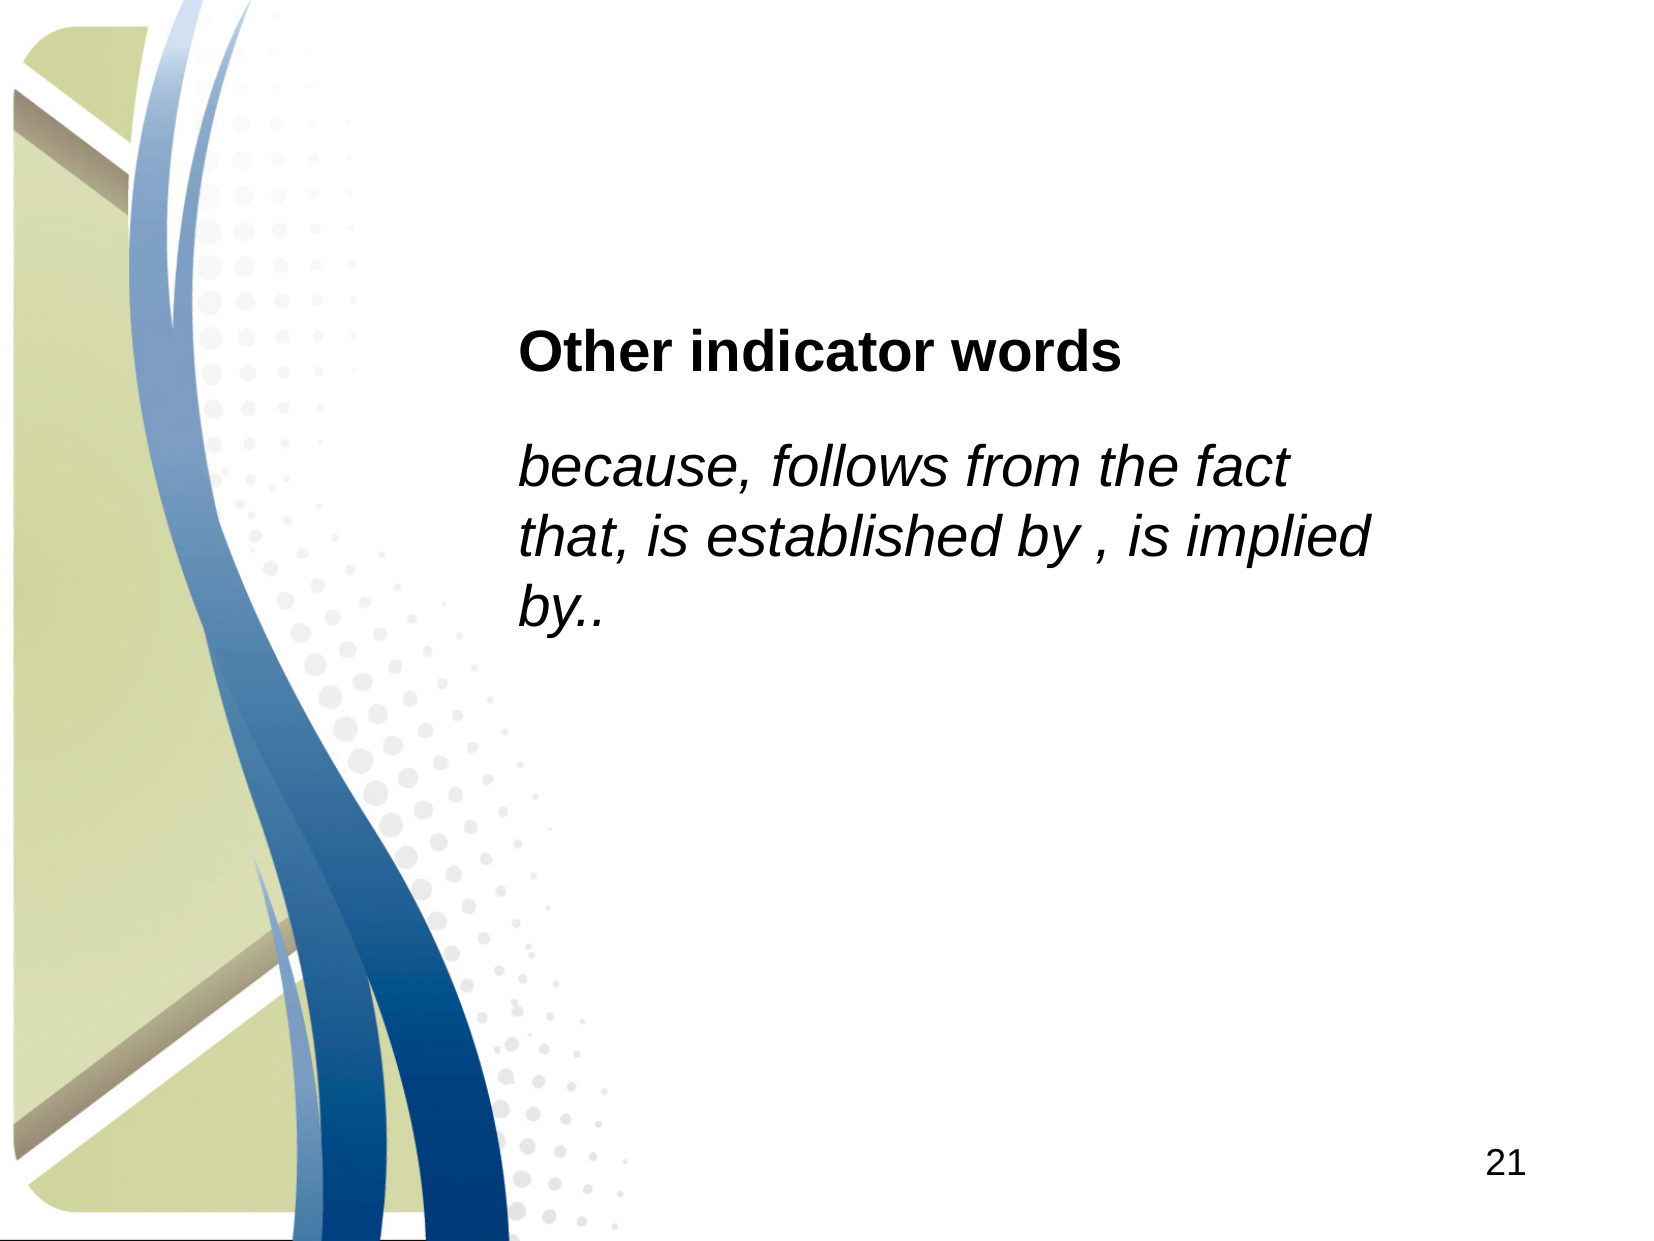

Other indicator words

because, follows from the fact that, is established by , is implied by..
21